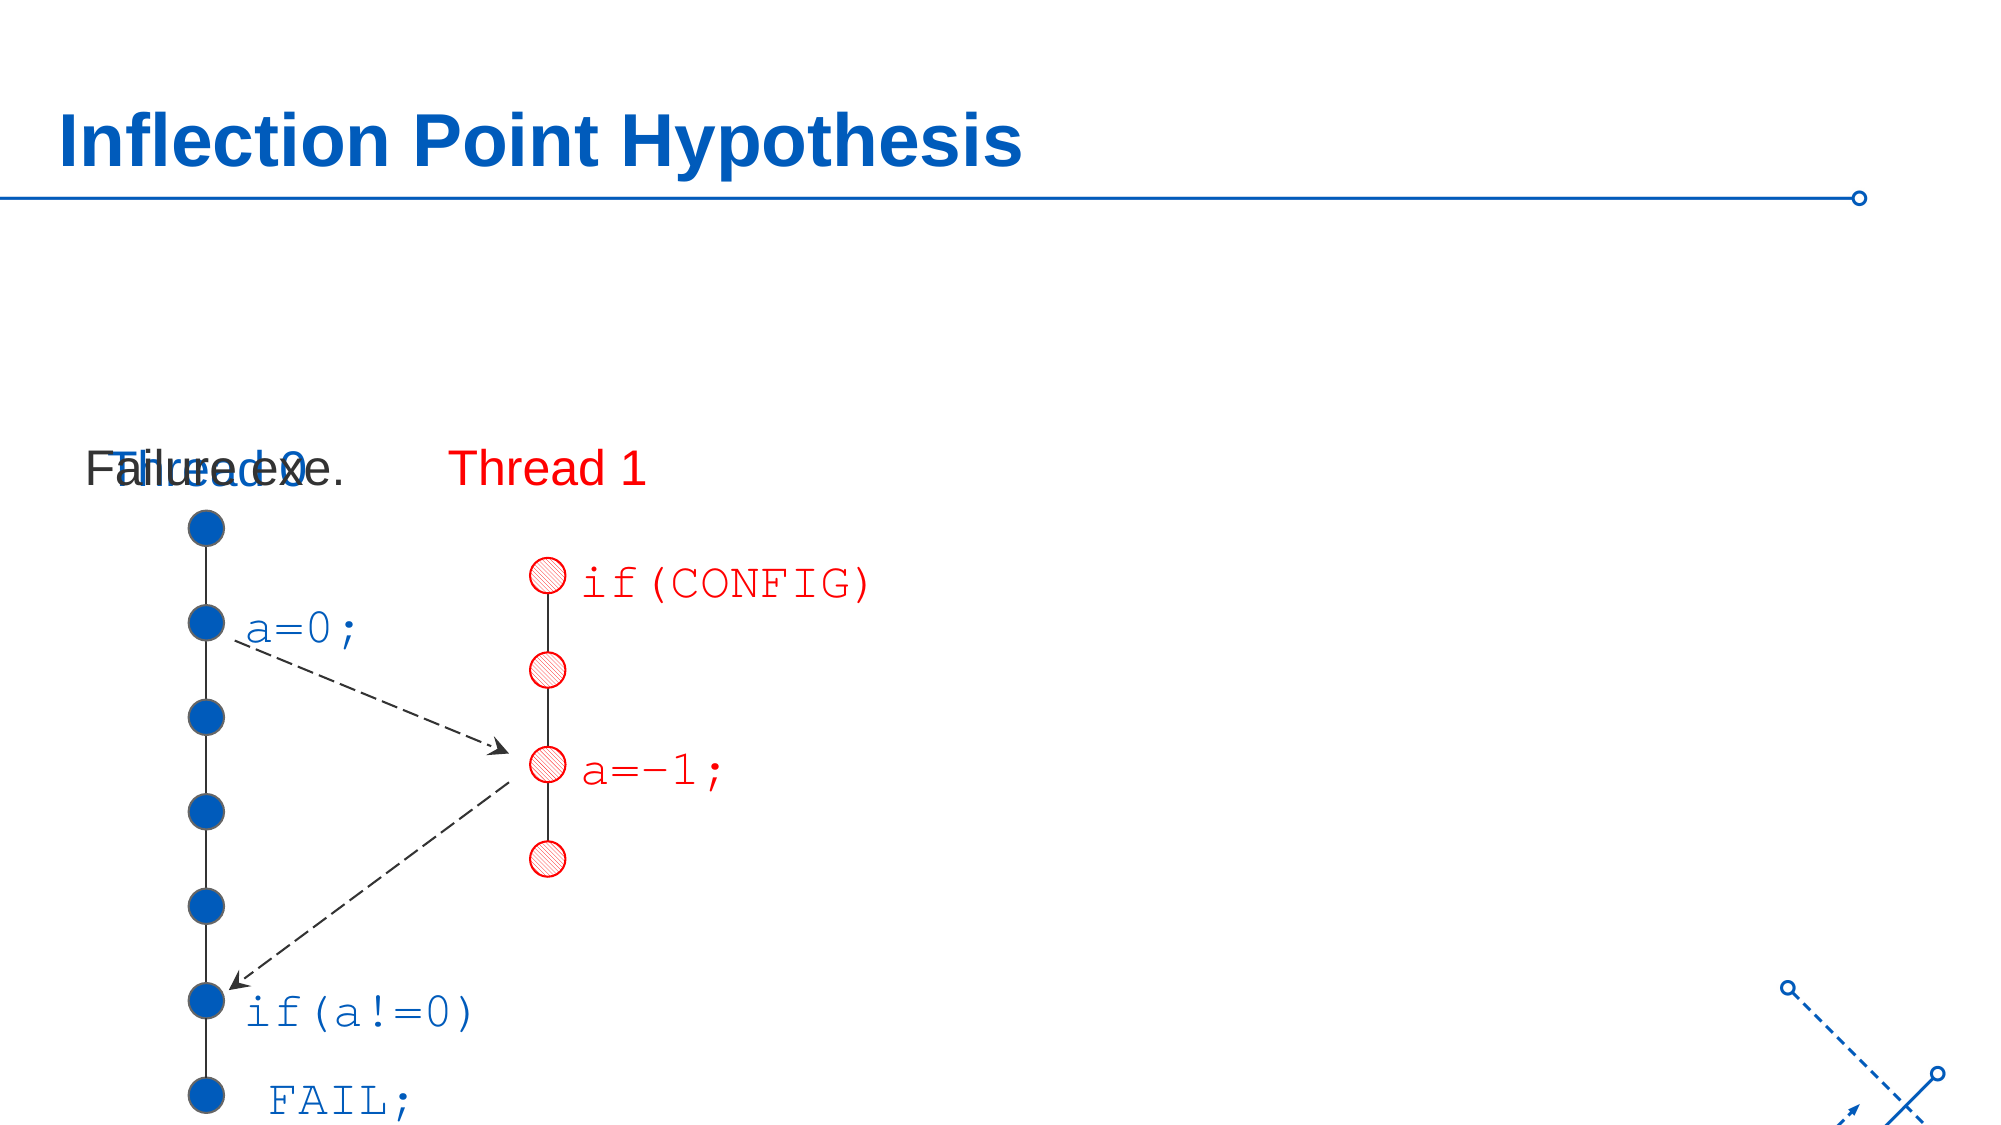

# Inflection Point Hypothesis
Failure exe.
Thread 1
Thread 0

if(CONFIG)

a=0;

a=-1;

if(a!=0)

 FAIL;